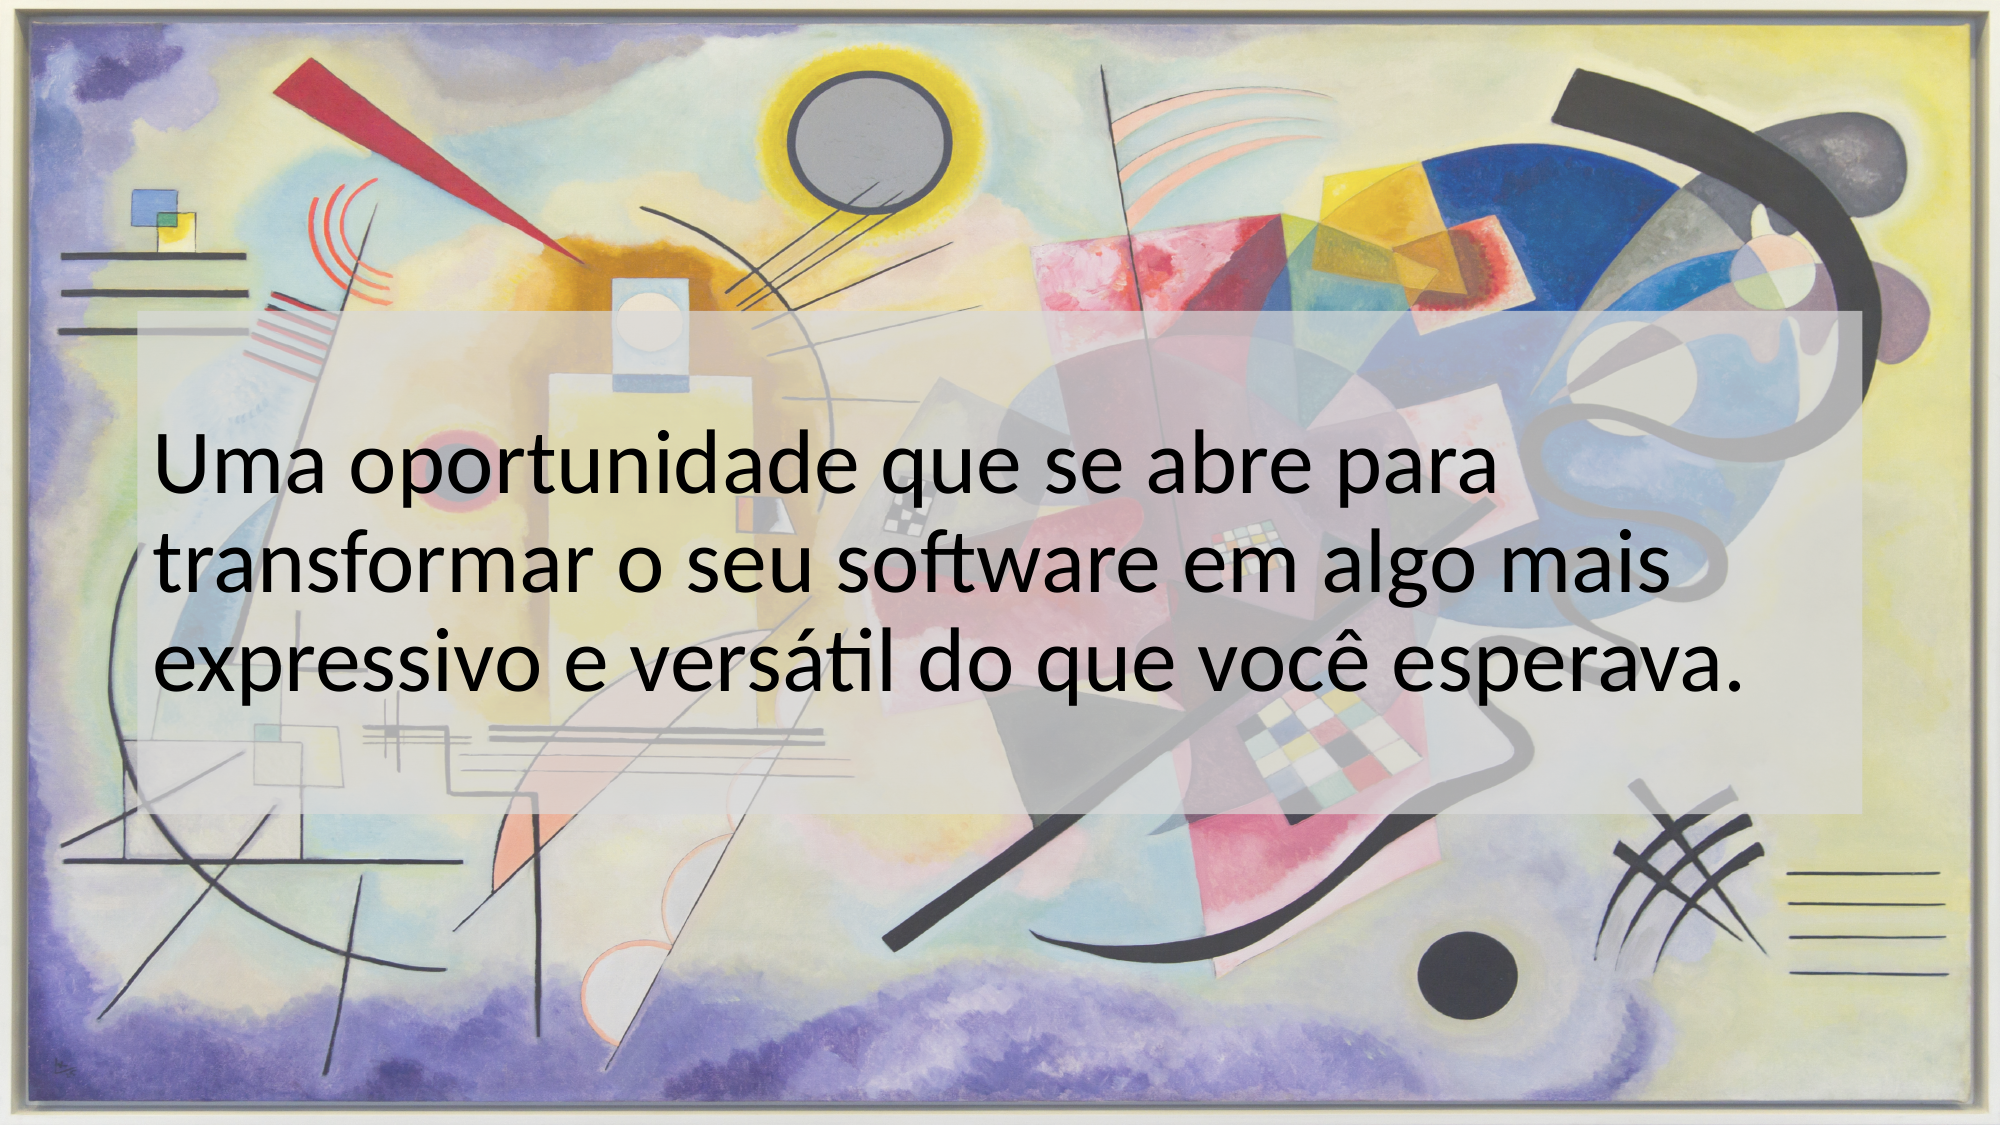

# Uma oportunidade que se abre para transformar o seu software em algo mais expressivo e versátil do que você esperava.